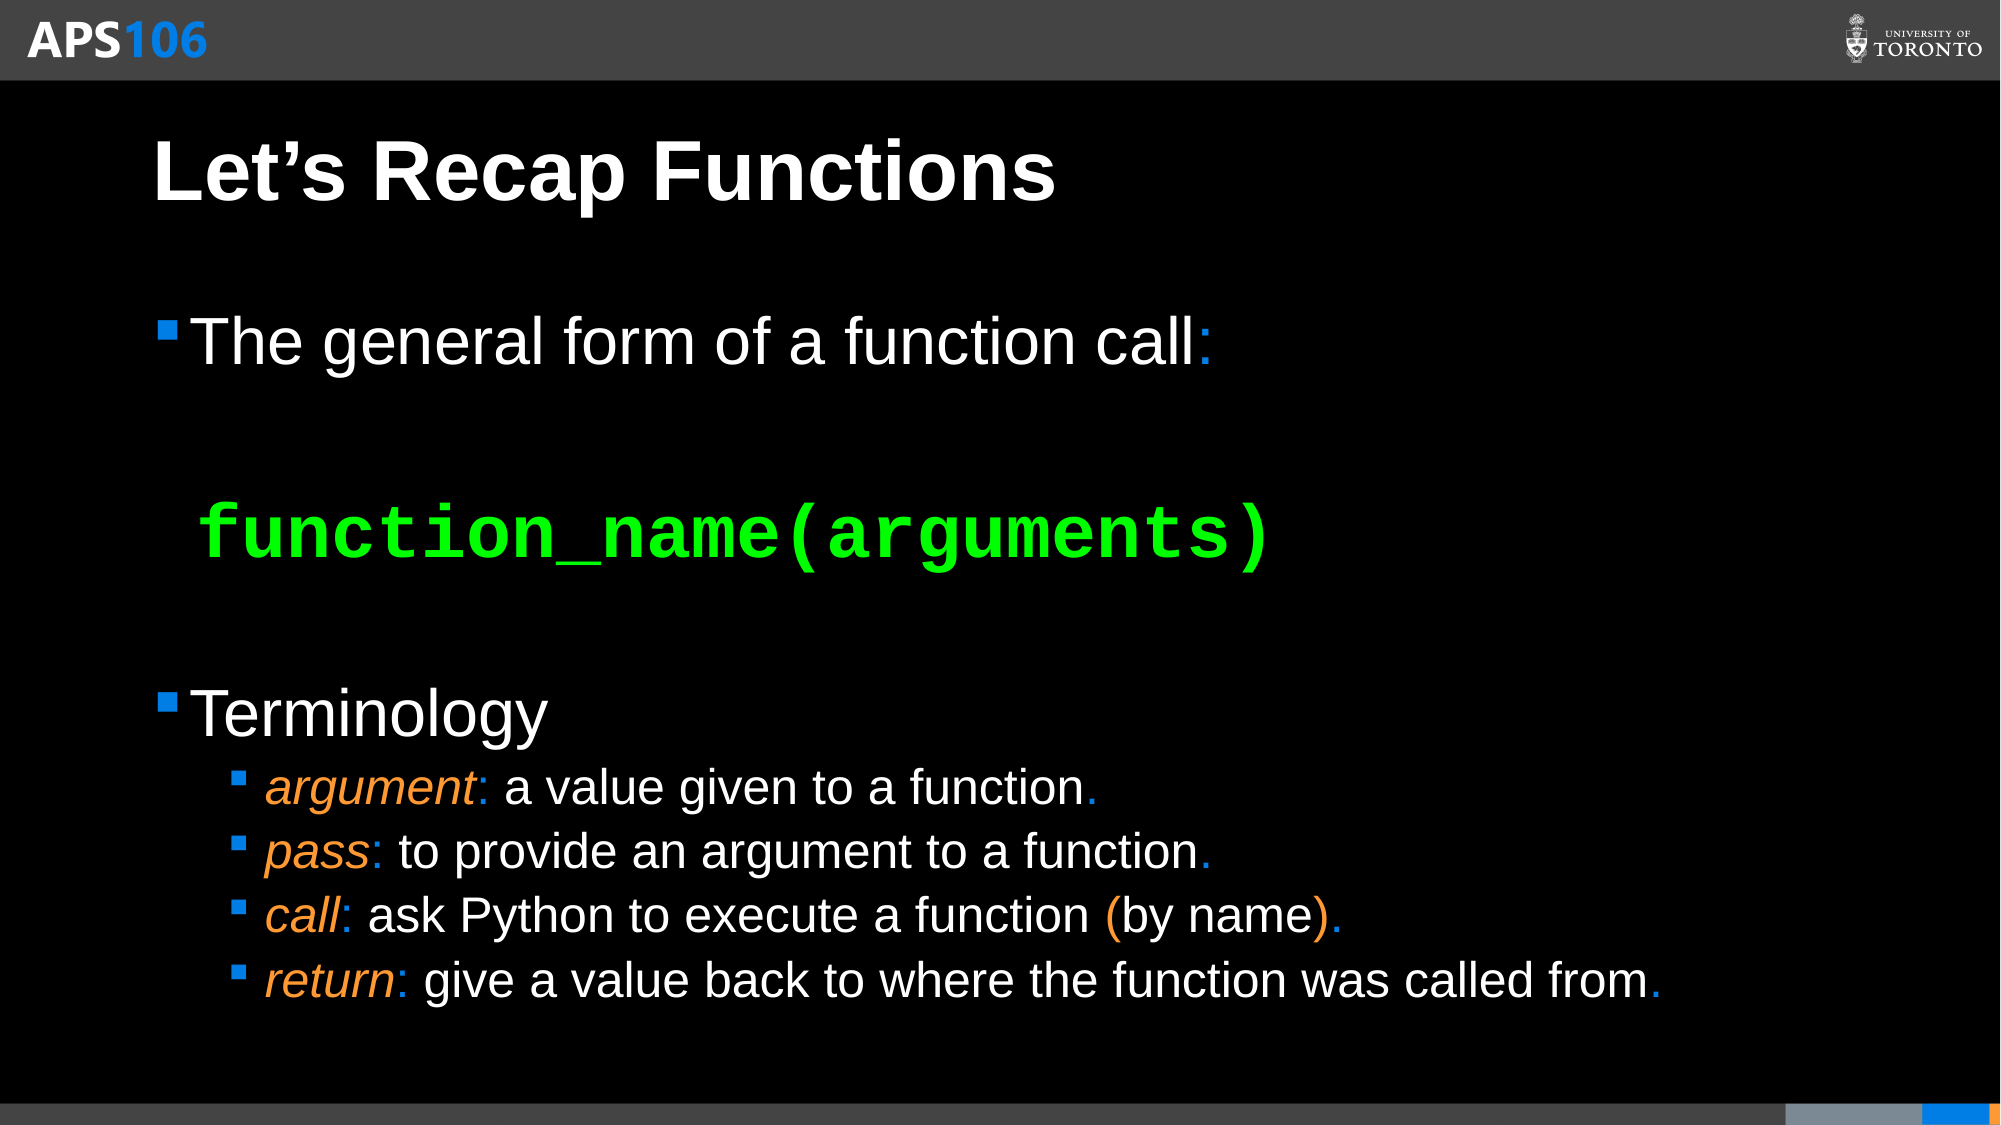

# Let’s Recap Functions
The general form of a function call:

Terminology
argument: a value given to a function.
pass: to provide an argument to a function.
call: ask Python to execute a function (by name).
return: give a value back to where the function was called from.
function_name(arguments)